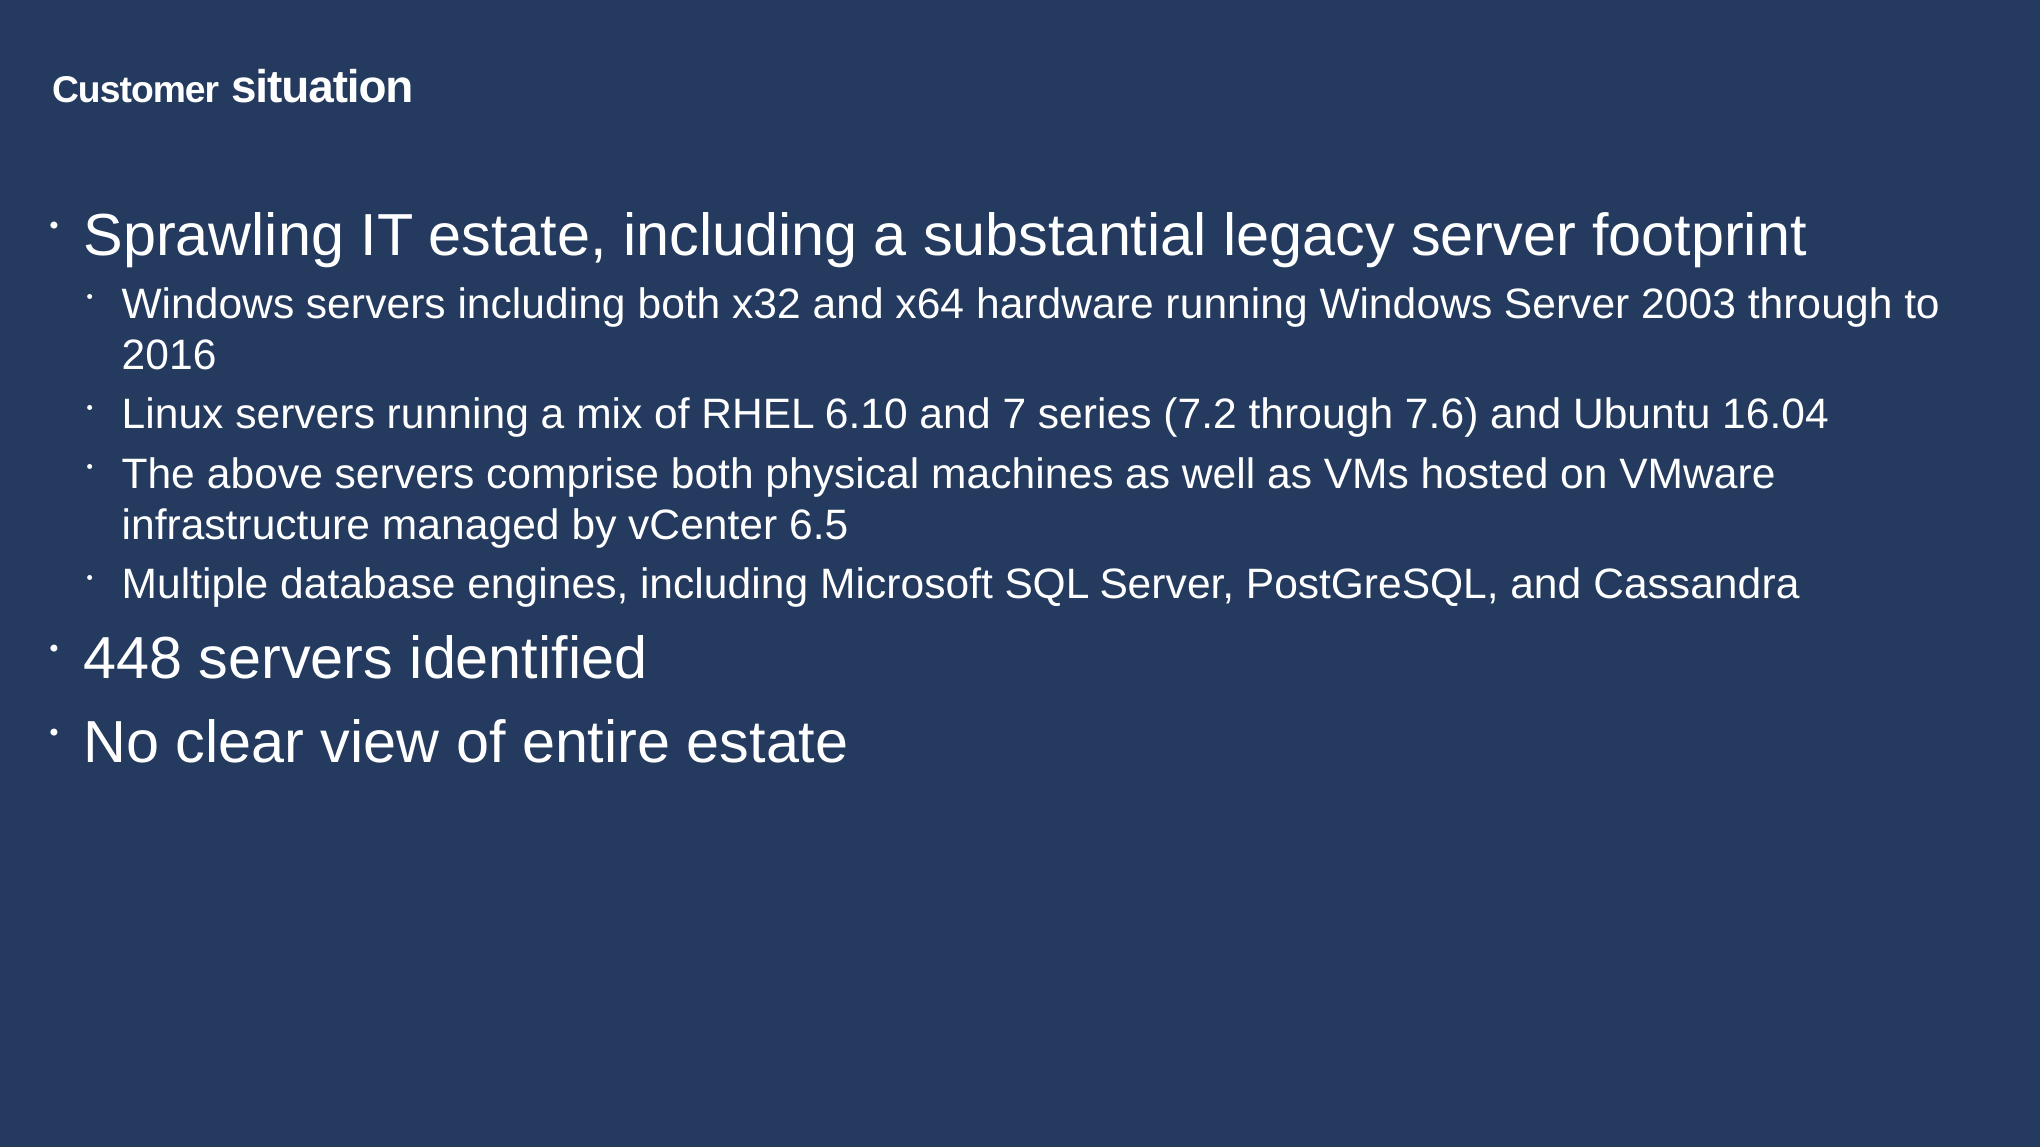

Customer situation
Sprawling IT estate, including a substantial legacy server footprint
Windows servers including both x32 and x64 hardware running Windows Server 2003 through to 2016
Linux servers running a mix of RHEL 6.10 and 7 series (7.2 through 7.6) and Ubuntu 16.04
The above servers comprise both physical machines as well as VMs hosted on VMware infrastructure managed by vCenter 6.5
Multiple database engines, including Microsoft SQL Server, PostGreSQL, and Cassandra
448 servers identified
No clear view of entire estate